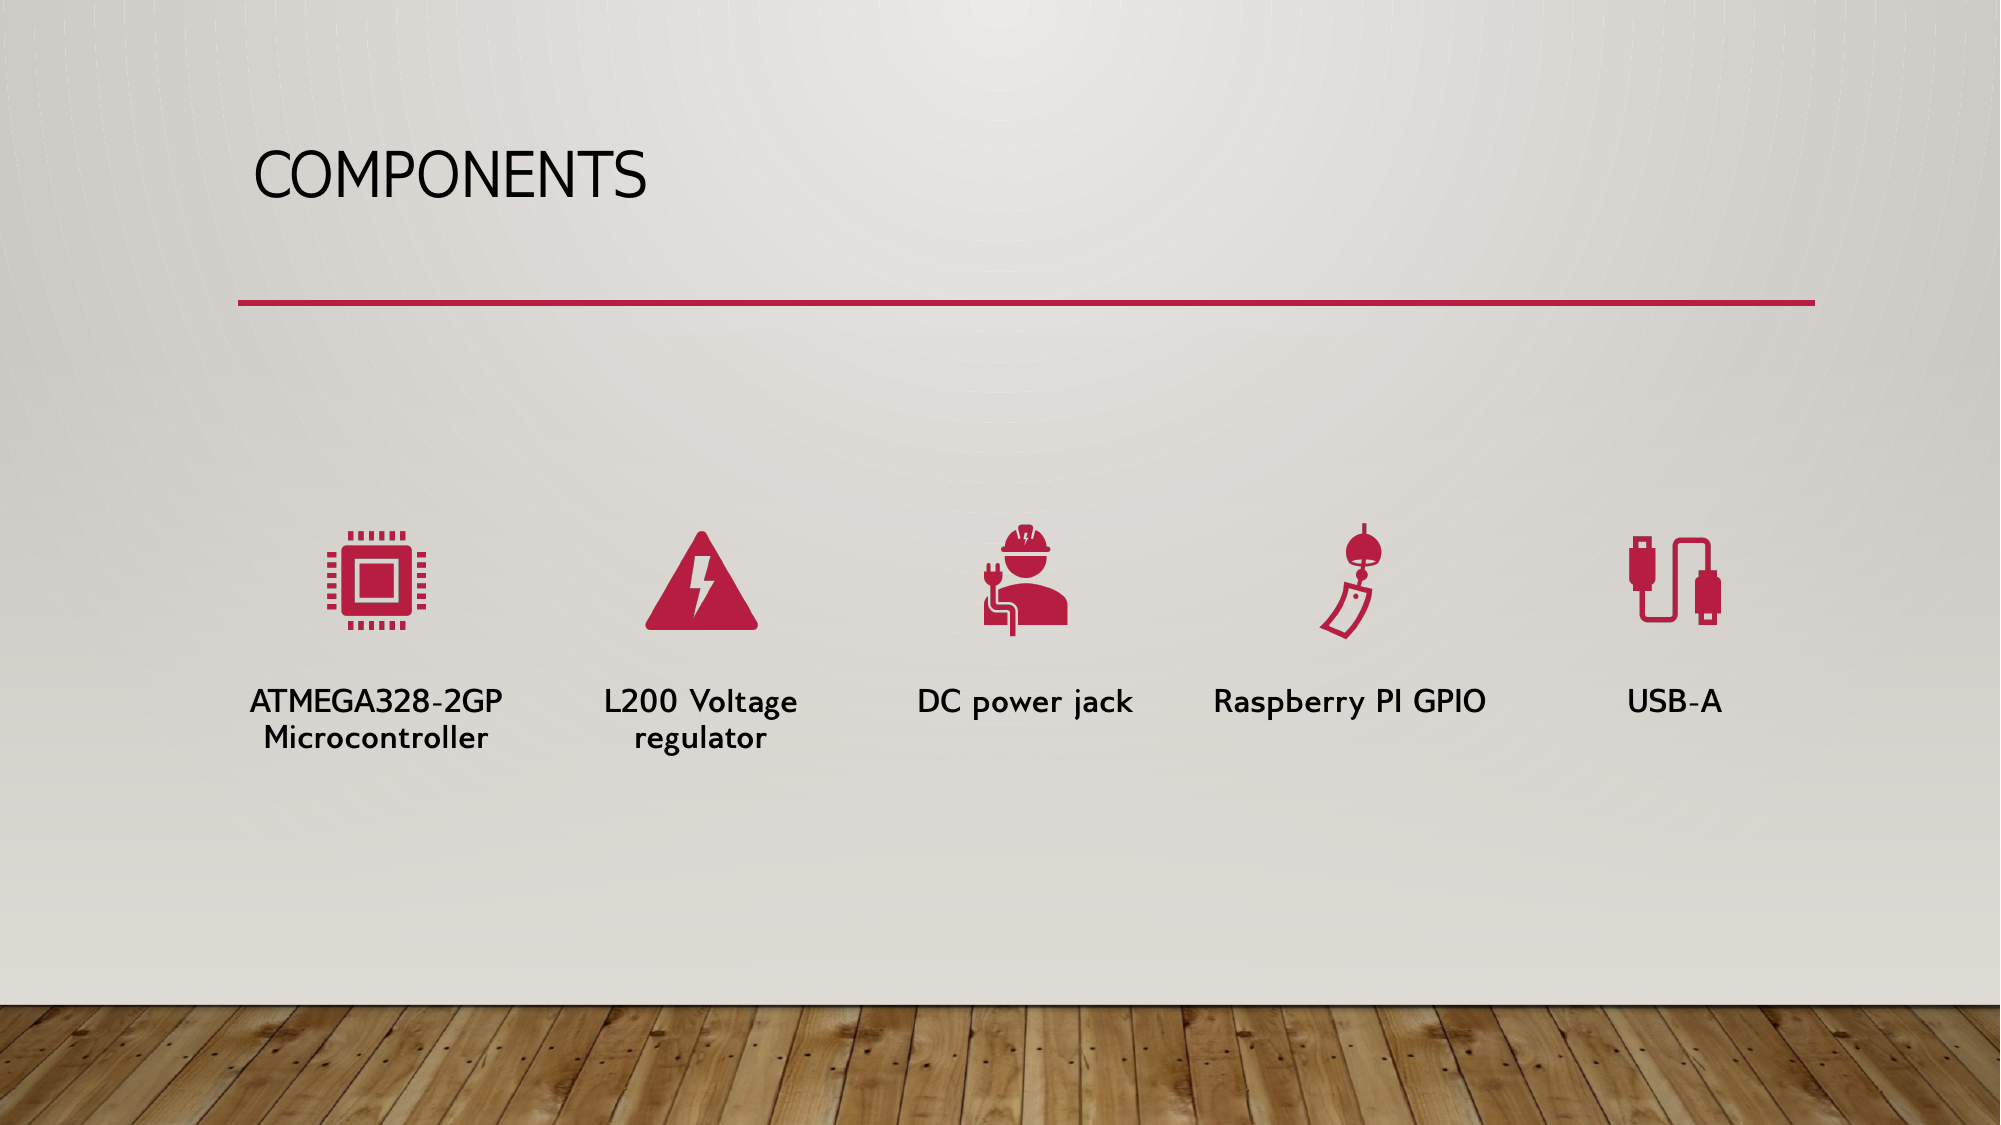

# components
ATMEGA328-2GP Microcontroller
L200 Voltage regulator
DC power jack
Raspberry PI GPIO
USB-A